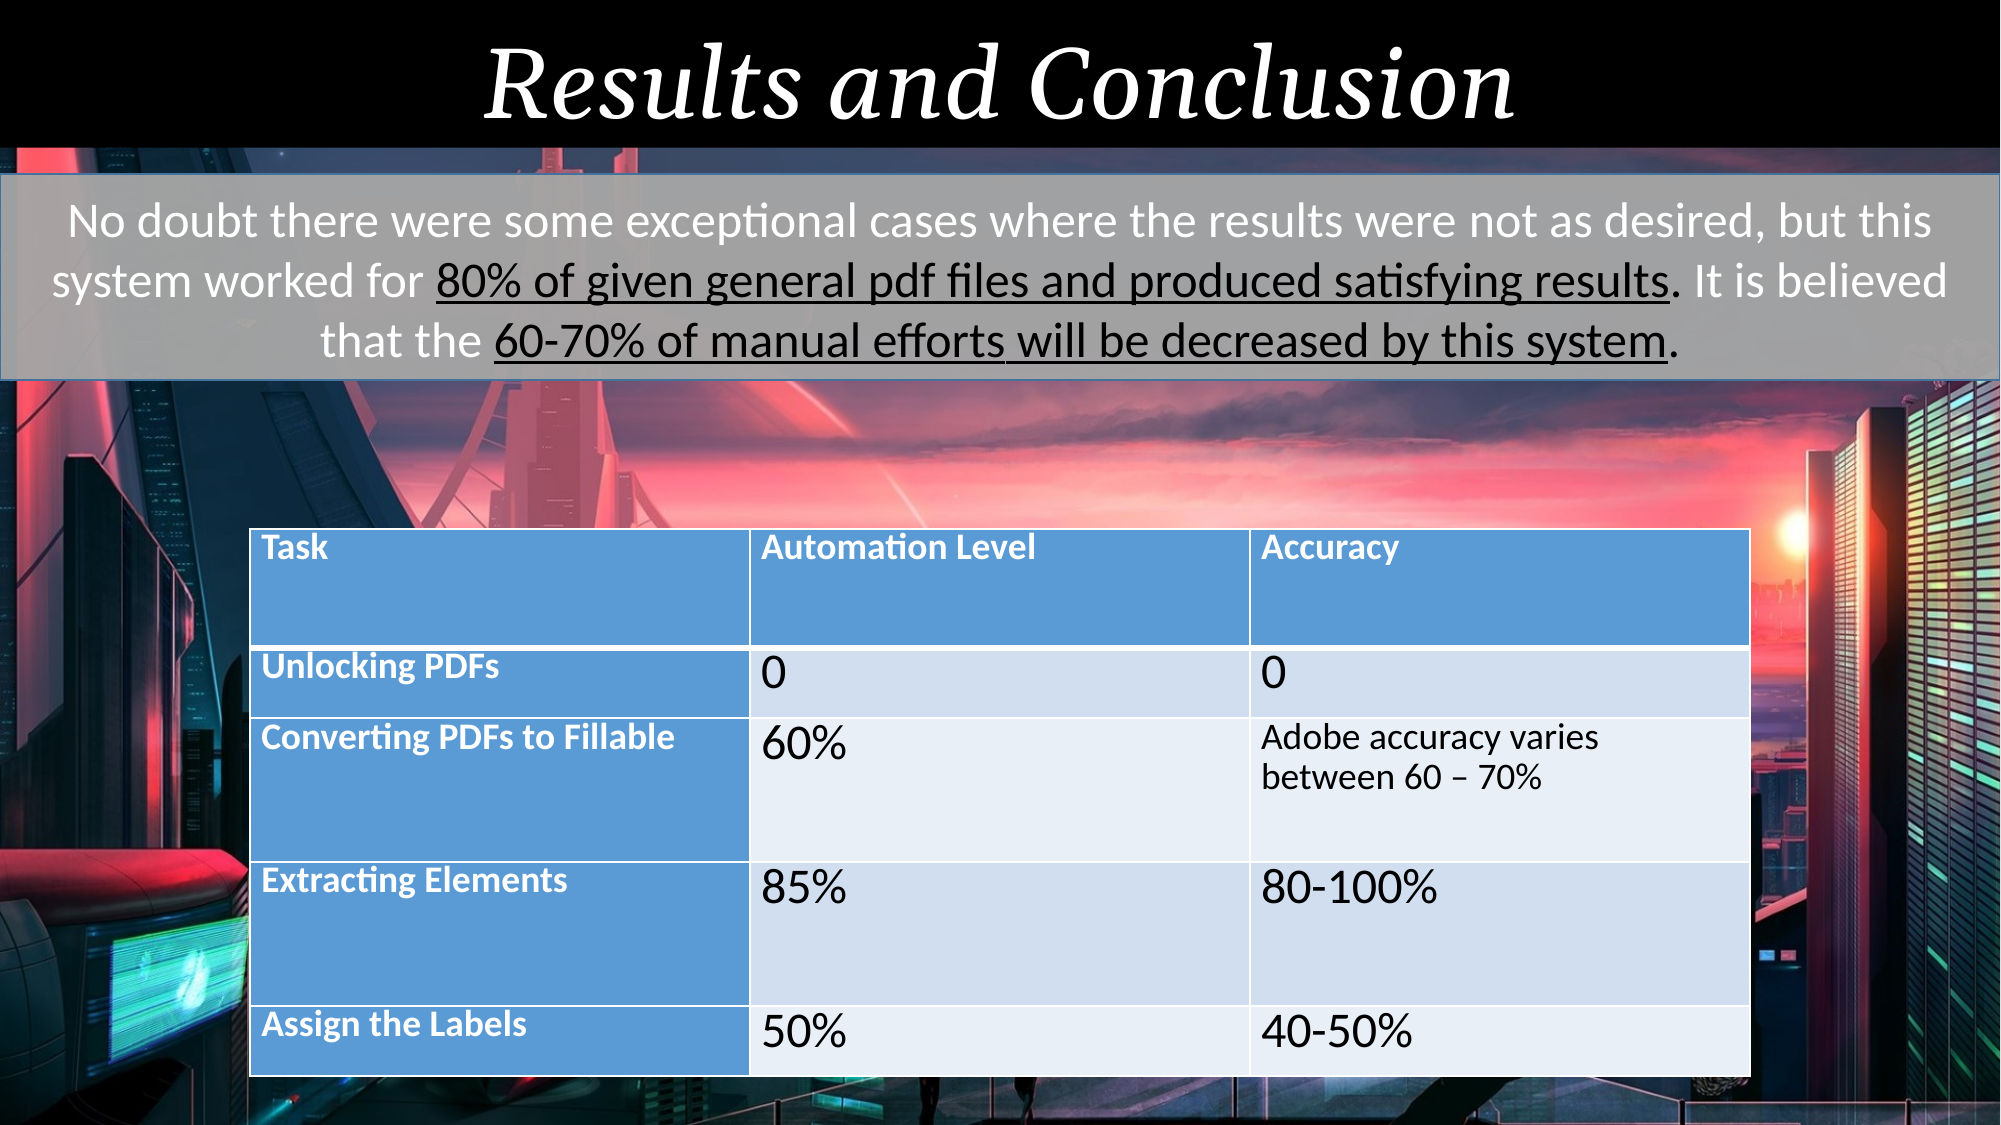

# Results and Conclusion
No doubt there were some exceptional cases where the results were not as desired, but this system worked for 80% of given general pdf files and produced satisfying results. It is believed that the 60-70% of manual efforts will be decreased by this system.
| Task | Automation Level | Accuracy |
| --- | --- | --- |
| Unlocking PDFs | 0 | 0 |
| Converting PDFs to Fillable | 60% | Adobe accuracy varies between 60 – 70% |
| Extracting Elements | 85% | 80-100% |
| Assign the Labels | 50% | 40-50% |